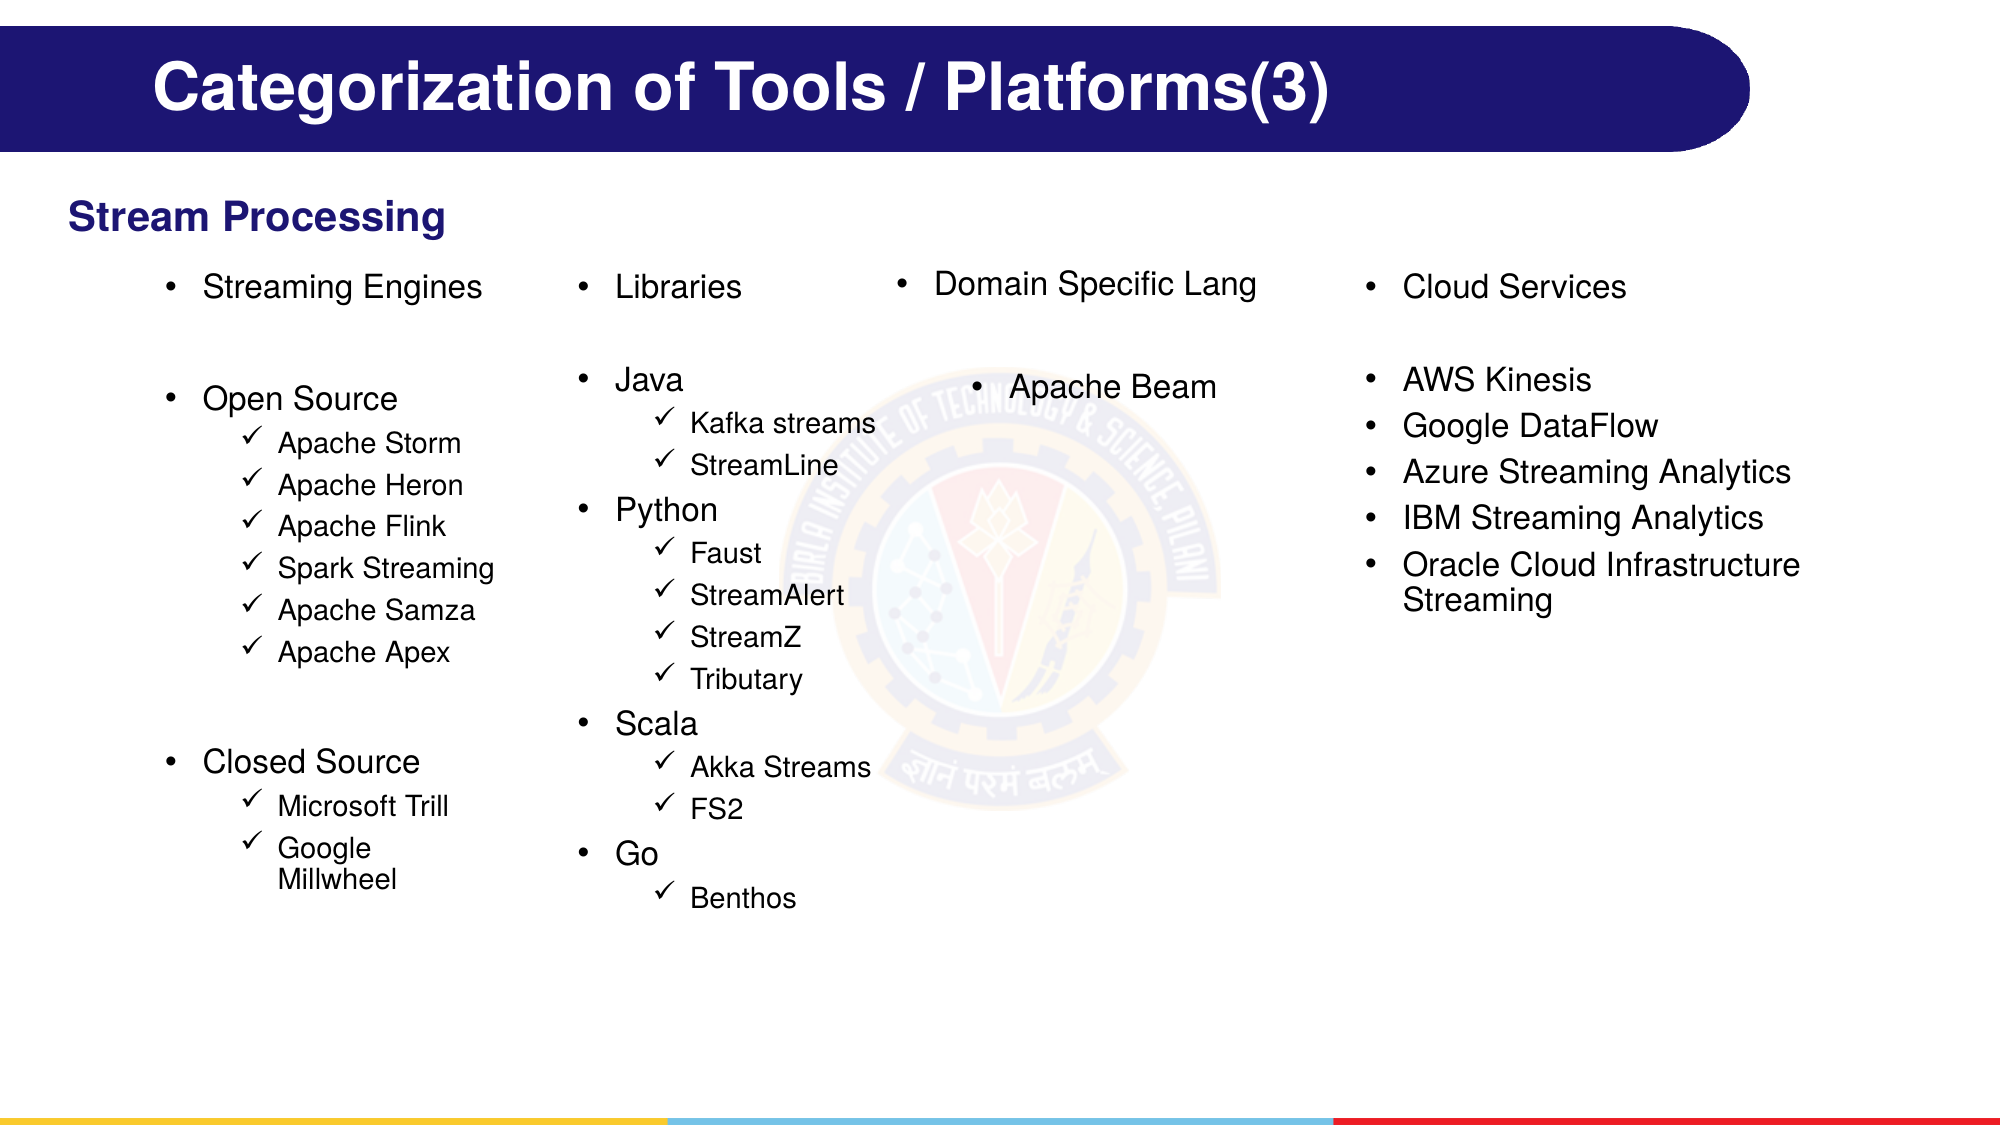

# Categorization of Tools / Platforms(3)
Stream Processing

Domain Specific Lang

Apache Beam

Streaming Engines

Open Source
Apache Storm
Apache Heron
Apache Flink
Spark Streaming
Apache Samza
Apache Apex

Closed Source
Microsoft Trill
Google Millwheel
Libraries

Java
Kafka streams
StreamLine
Python
Faust
StreamAlert
StreamZ
Tributary
Scala
Akka Streams
FS2
Go
Benthos

Cloud Services

AWS Kinesis
Google DataFlow
Azure Streaming Analytics
IBM Streaming Analytics
Oracle Cloud Infrastructure Streaming